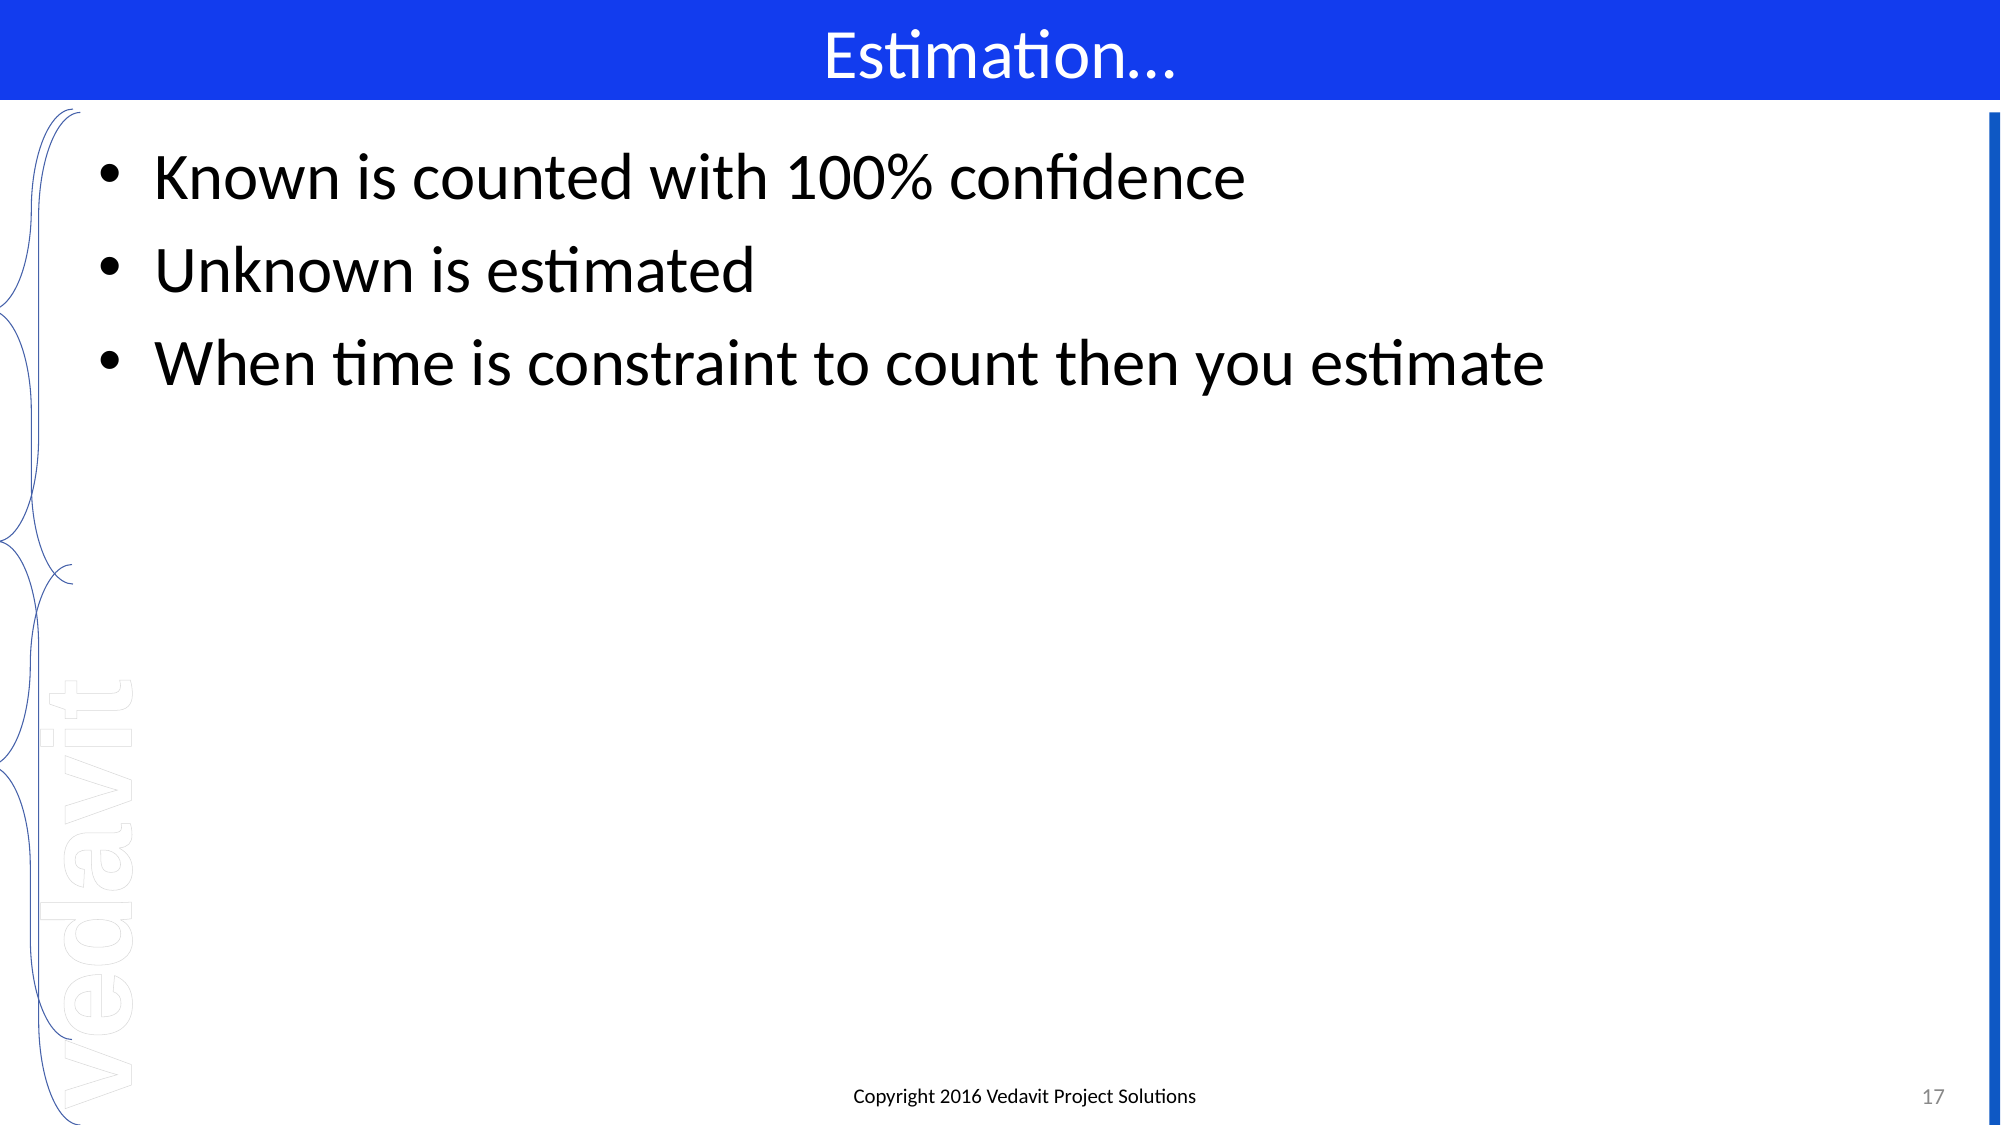

# Estimation…

Known is counted with 100% confidence
Unknown is estimated
When time is constraint to count then you estimate

17